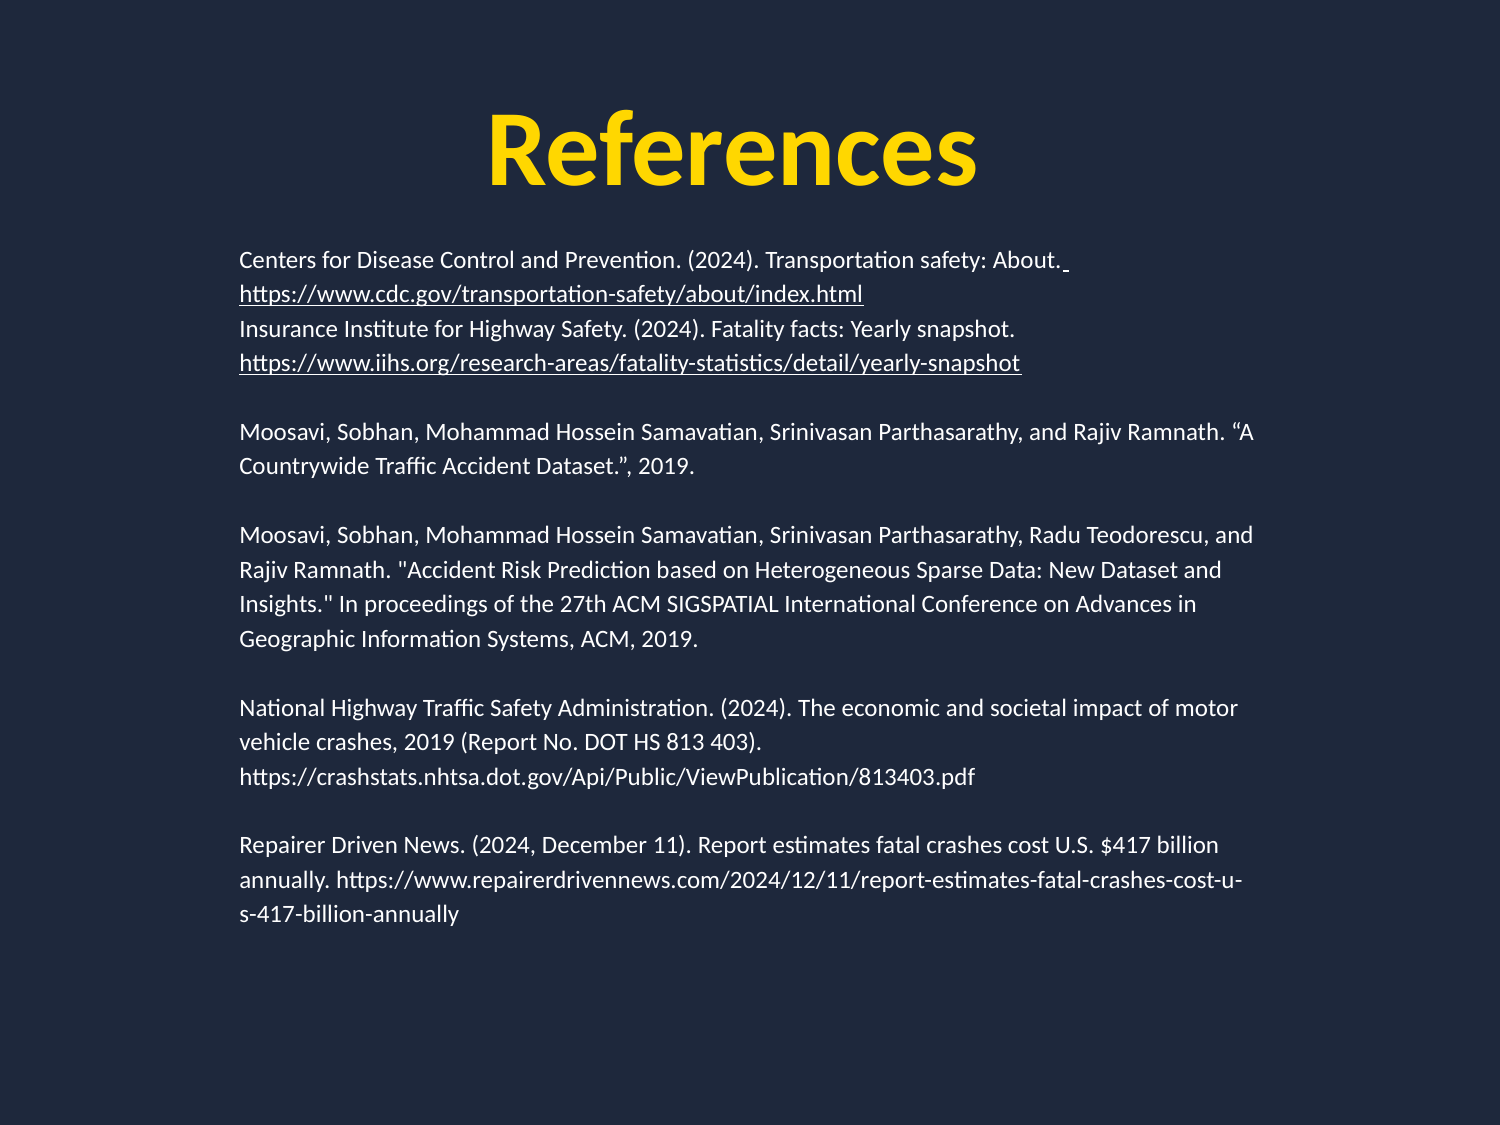

# References
Centers for Disease Control and Prevention. (2024). Transportation safety: About. https://www.cdc.gov/transportation-safety/about/index.html
Insurance Institute for Highway Safety. (2024). Fatality facts: Yearly snapshot. https://www.iihs.org/research-areas/fatality-statistics/detail/yearly-snapshot

Moosavi, Sobhan, Mohammad Hossein Samavatian, Srinivasan Parthasarathy, and Rajiv Ramnath. “A Countrywide Traffic Accident Dataset.”, 2019.

Moosavi, Sobhan, Mohammad Hossein Samavatian, Srinivasan Parthasarathy, Radu Teodorescu, and Rajiv Ramnath. "Accident Risk Prediction based on Heterogeneous Sparse Data: New Dataset and Insights." In proceedings of the 27th ACM SIGSPATIAL International Conference on Advances in Geographic Information Systems, ACM, 2019.
National Highway Traffic Safety Administration. (2024). The economic and societal impact of motor vehicle crashes, 2019 (Report No. DOT HS 813 403). https://crashstats.nhtsa.dot.gov/Api/Public/ViewPublication/813403.pdf
Repairer Driven News. (2024, December 11). Report estimates fatal crashes cost U.S. $417 billion annually. https://www.repairerdrivennews.com/2024/12/11/report-estimates-fatal-crashes-cost-u-s-417-billion-annually